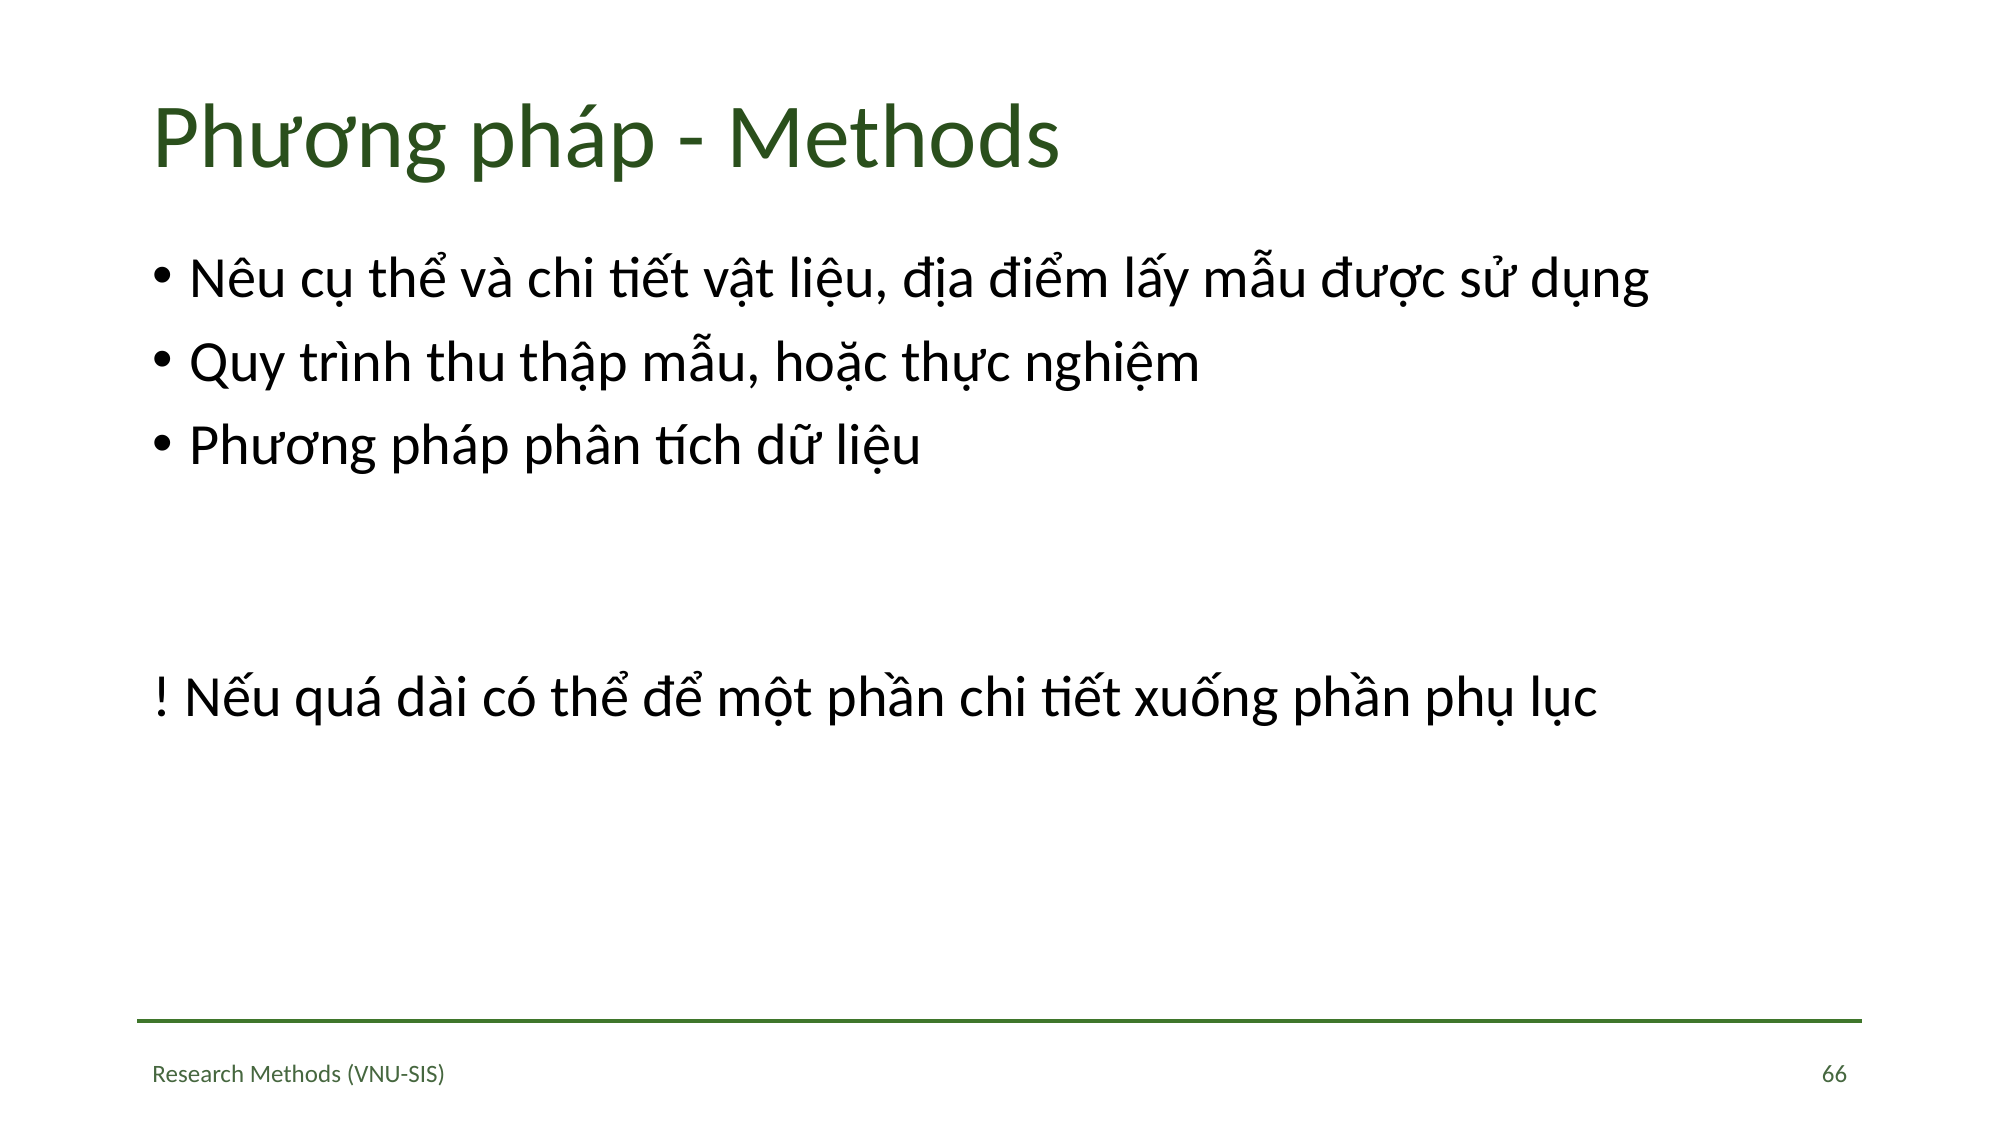

# Phương pháp - Methods
Nêu cụ thể và chi tiết vật liệu, địa điểm lấy mẫu được sử dụng
Quy trình thu thập mẫu, hoặc thực nghiệm
Phương pháp phân tích dữ liệu

! Nếu quá dài có thể để một phần chi tiết xuống phần phụ lục

66
Research Methods (VNU-SIS)